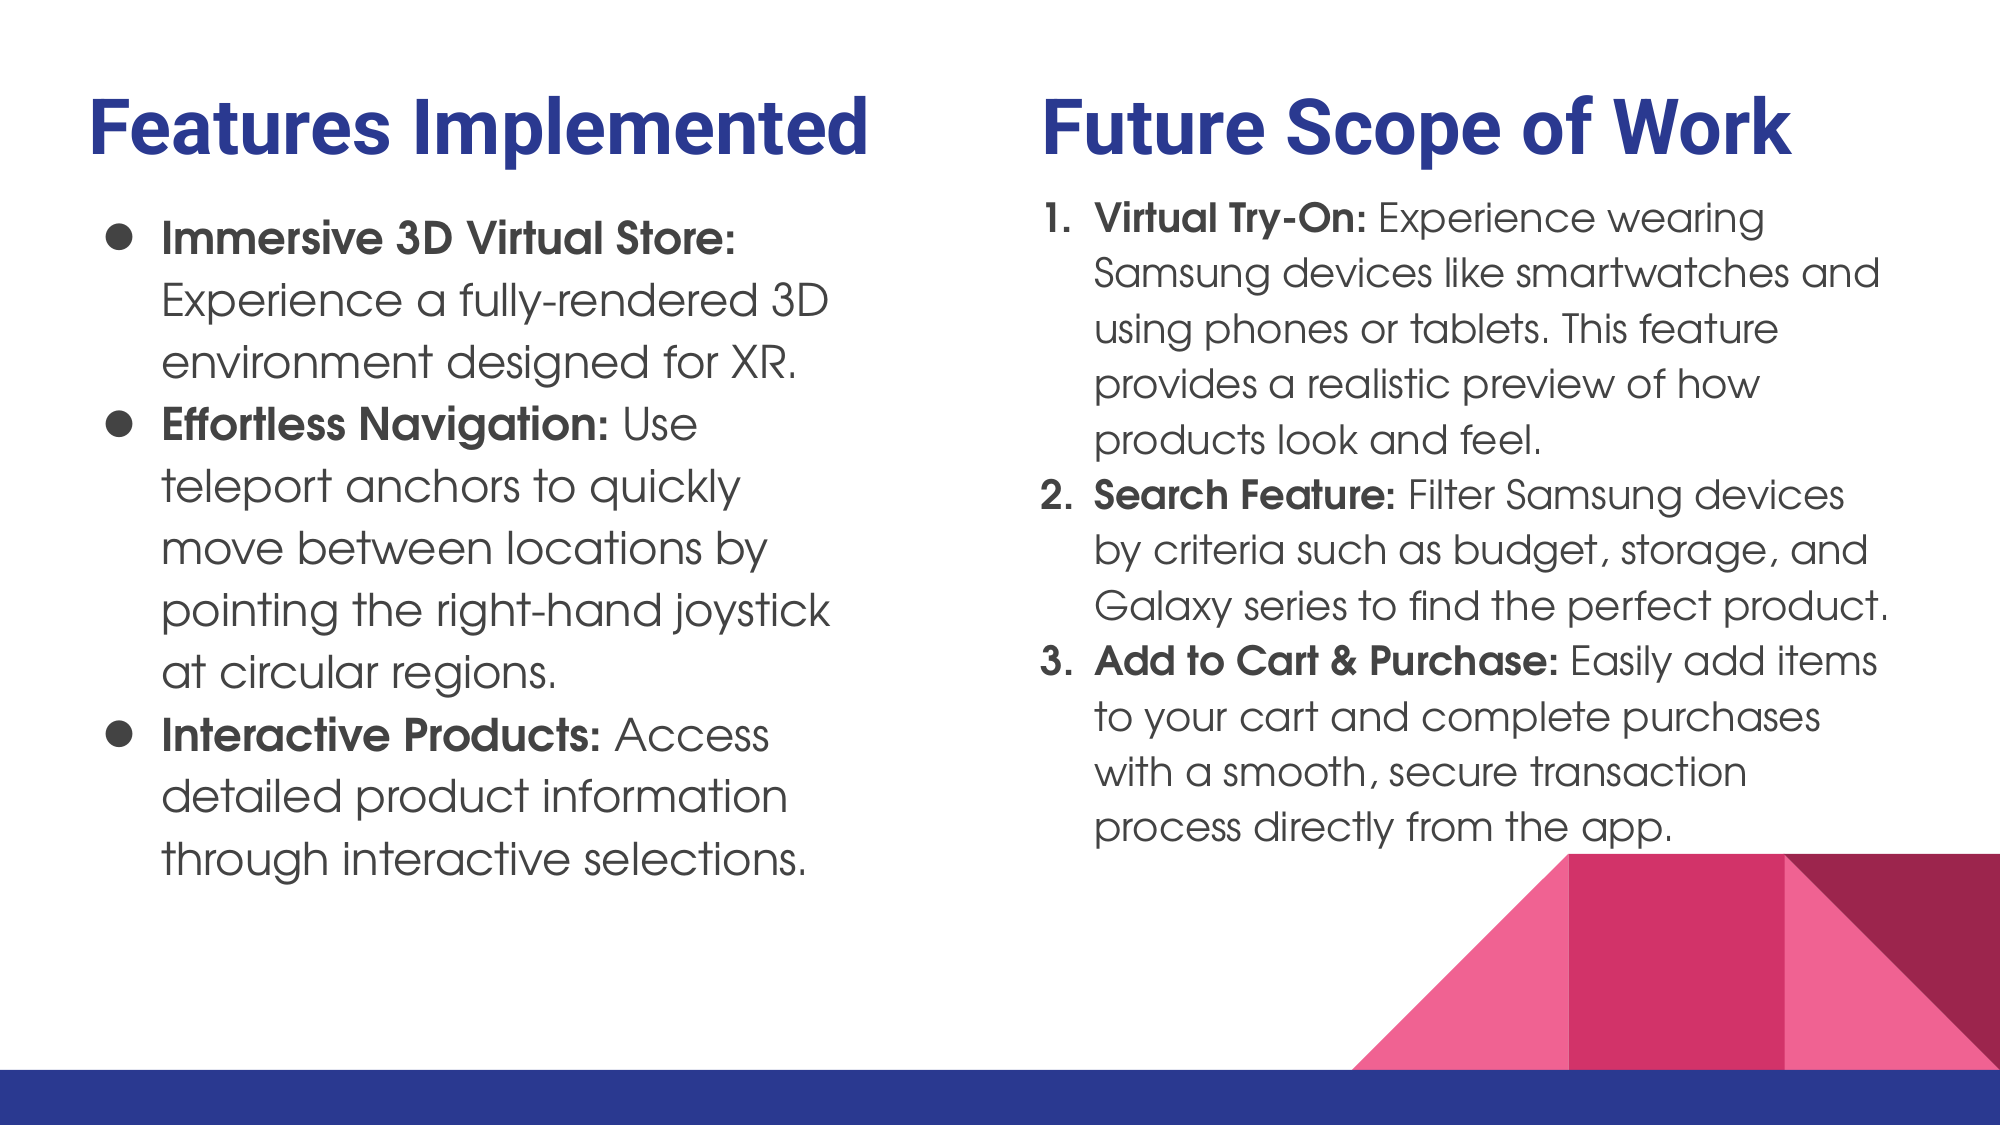

# Features Implemented
Future Scope of Work
Virtual Try-On: Experience wearing Samsung devices like smartwatches and using phones or tablets. This feature provides a realistic preview of how products look and feel.
Search Feature: Filter Samsung devices by criteria such as budget, storage, and Galaxy series to find the perfect product.
Add to Cart & Purchase: Easily add items to your cart and complete purchases with a smooth, secure transaction process directly from the app.
Immersive 3D Virtual Store: Experience a fully-rendered 3D environment designed for XR.
Effortless Navigation: Use teleport anchors to quickly move between locations by pointing the right-hand joystick at circular regions.
Interactive Products: Access detailed product information through interactive selections.